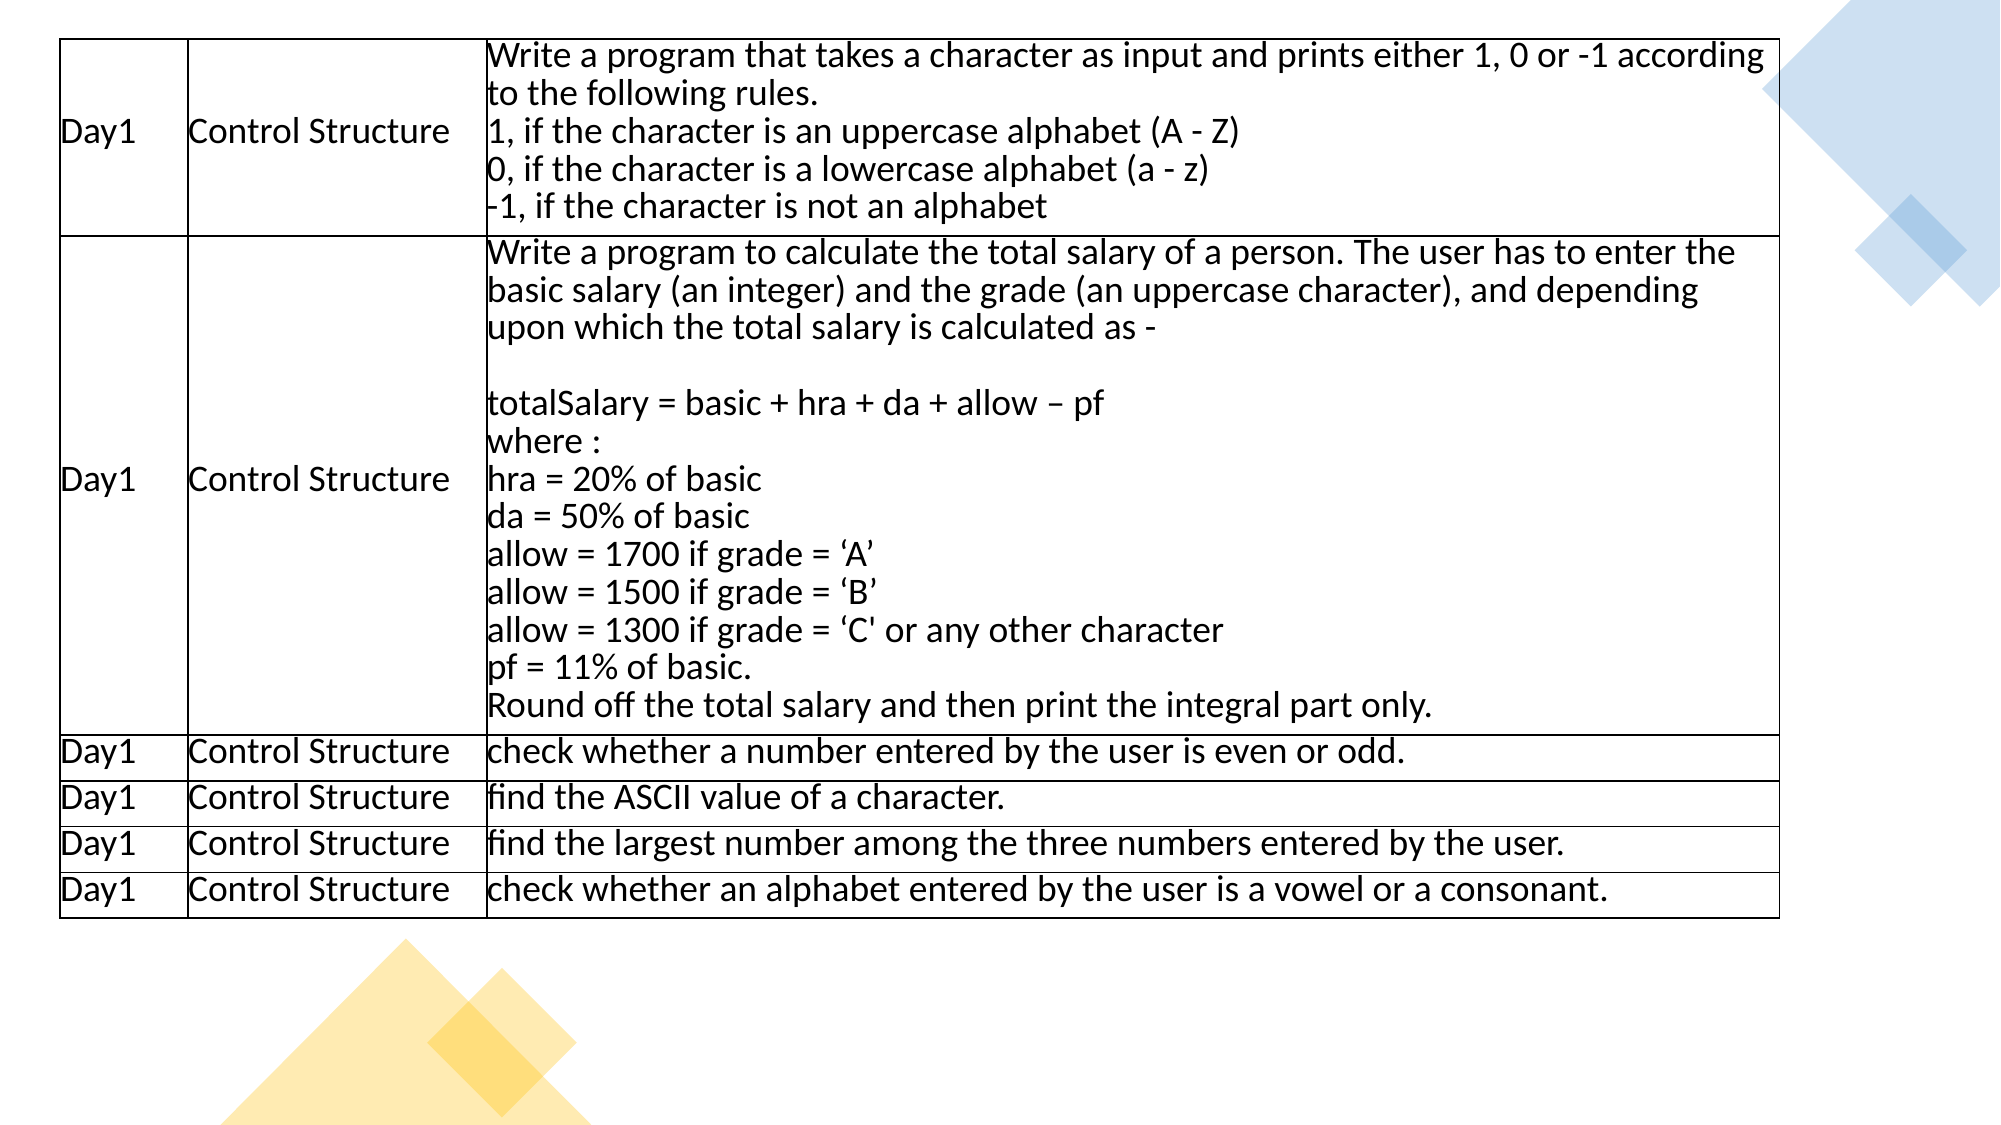

| Day1 | Control Structure | Write a program that takes a character as input and prints either 1, 0 or -1 according to the following rules. 1, if the character is an uppercase alphabet (A - Z) 0, if the character is a lowercase alphabet (a - z) -1, if the character is not an alphabet |
| --- | --- | --- |
| Day1 | Control Structure | Write a program to calculate the total salary of a person. The user has to enter the basic salary (an integer) and the grade (an uppercase character), and depending upon which the total salary is calculated as - totalSalary = basic + hra + da + allow – pf where : hra = 20% of basic da = 50% of basic allow = 1700 if grade = ‘A’ allow = 1500 if grade = ‘B’ allow = 1300 if grade = ‘C' or any other character pf = 11% of basic. Round off the total salary and then print the integral part only. |
| Day1 | Control Structure | check whether a number entered by the user is even or odd. |
| Day1 | Control Structure | find the ASCII value of a character. |
| Day1 | Control Structure | find the largest number among the three numbers entered by the user. |
| Day1 | Control Structure | check whether an alphabet entered by the user is a vowel or a consonant. |